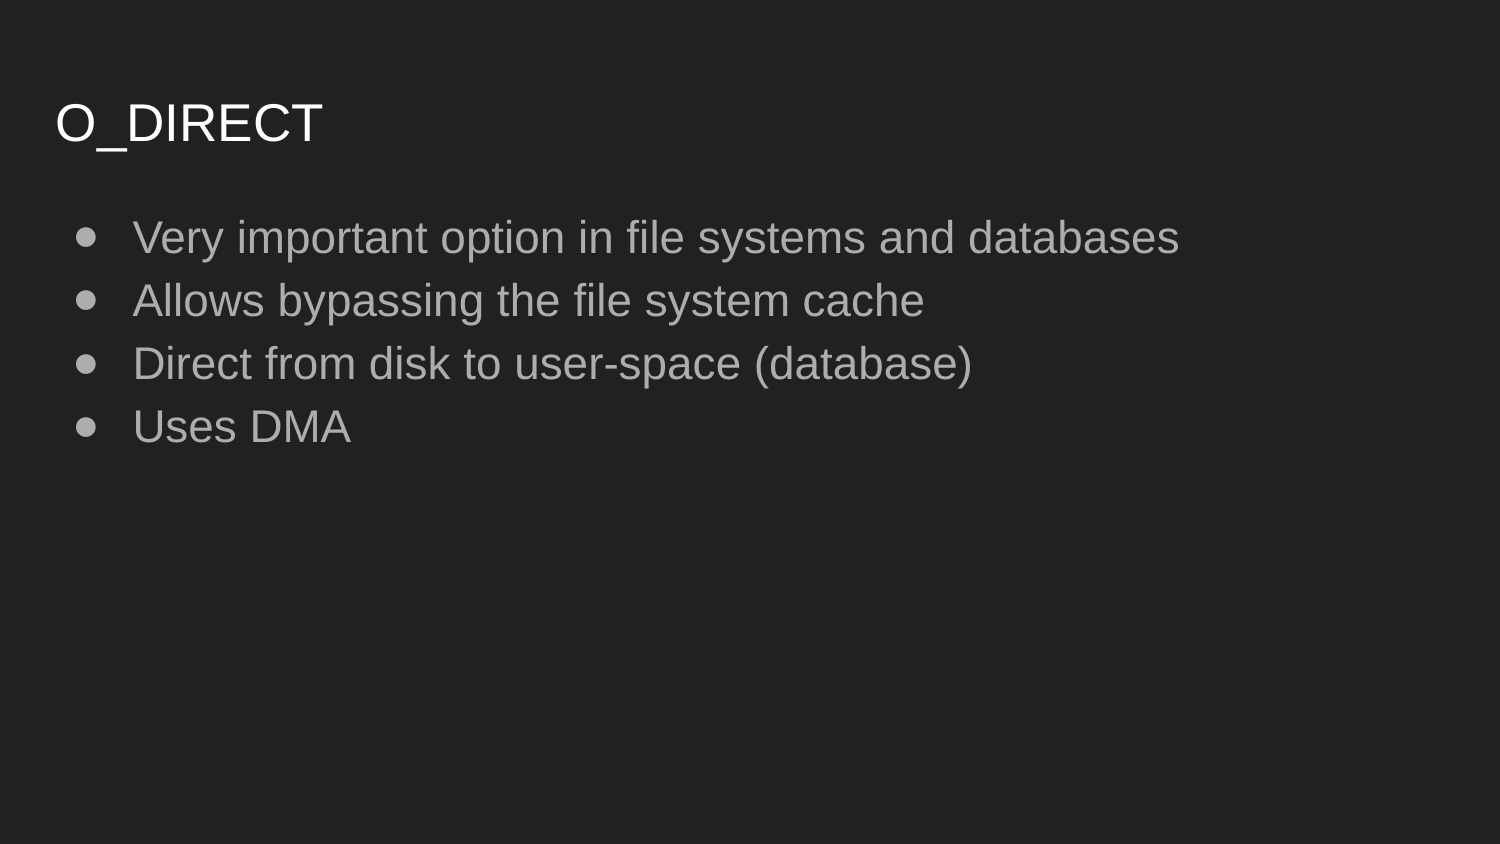

# O_DIRECT
Very important option in file systems and databases
Allows bypassing the file system cache
Direct from disk to user-space (database)
Uses DMA